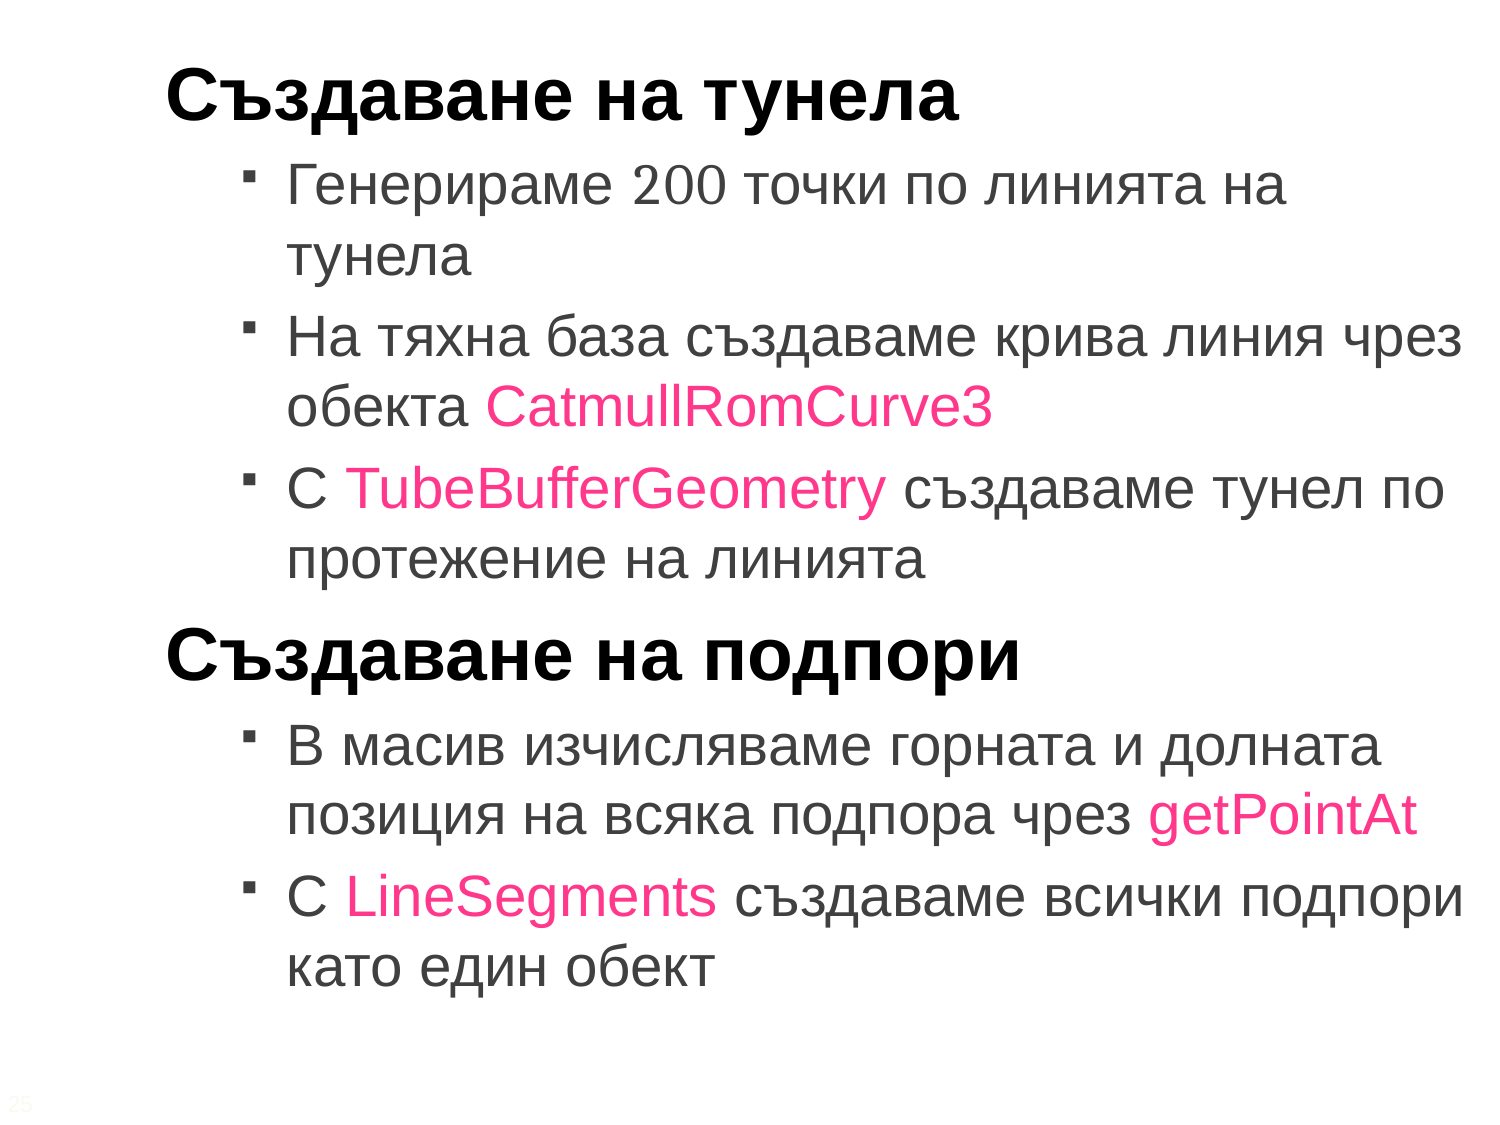

Създаване на тунела
Генерираме 200 точки по линията на тунела
На тяхна база създаваме крива линия чрез обекта CatmullRomCurve3
С TubeBufferGeometry създаваме тунел по протежение на линията
Създаване на подпори
В масив изчисляваме горната и долната позиция на всяка подпора чрез getPointAt
С LineSegments създаваме всички подпори като един обект